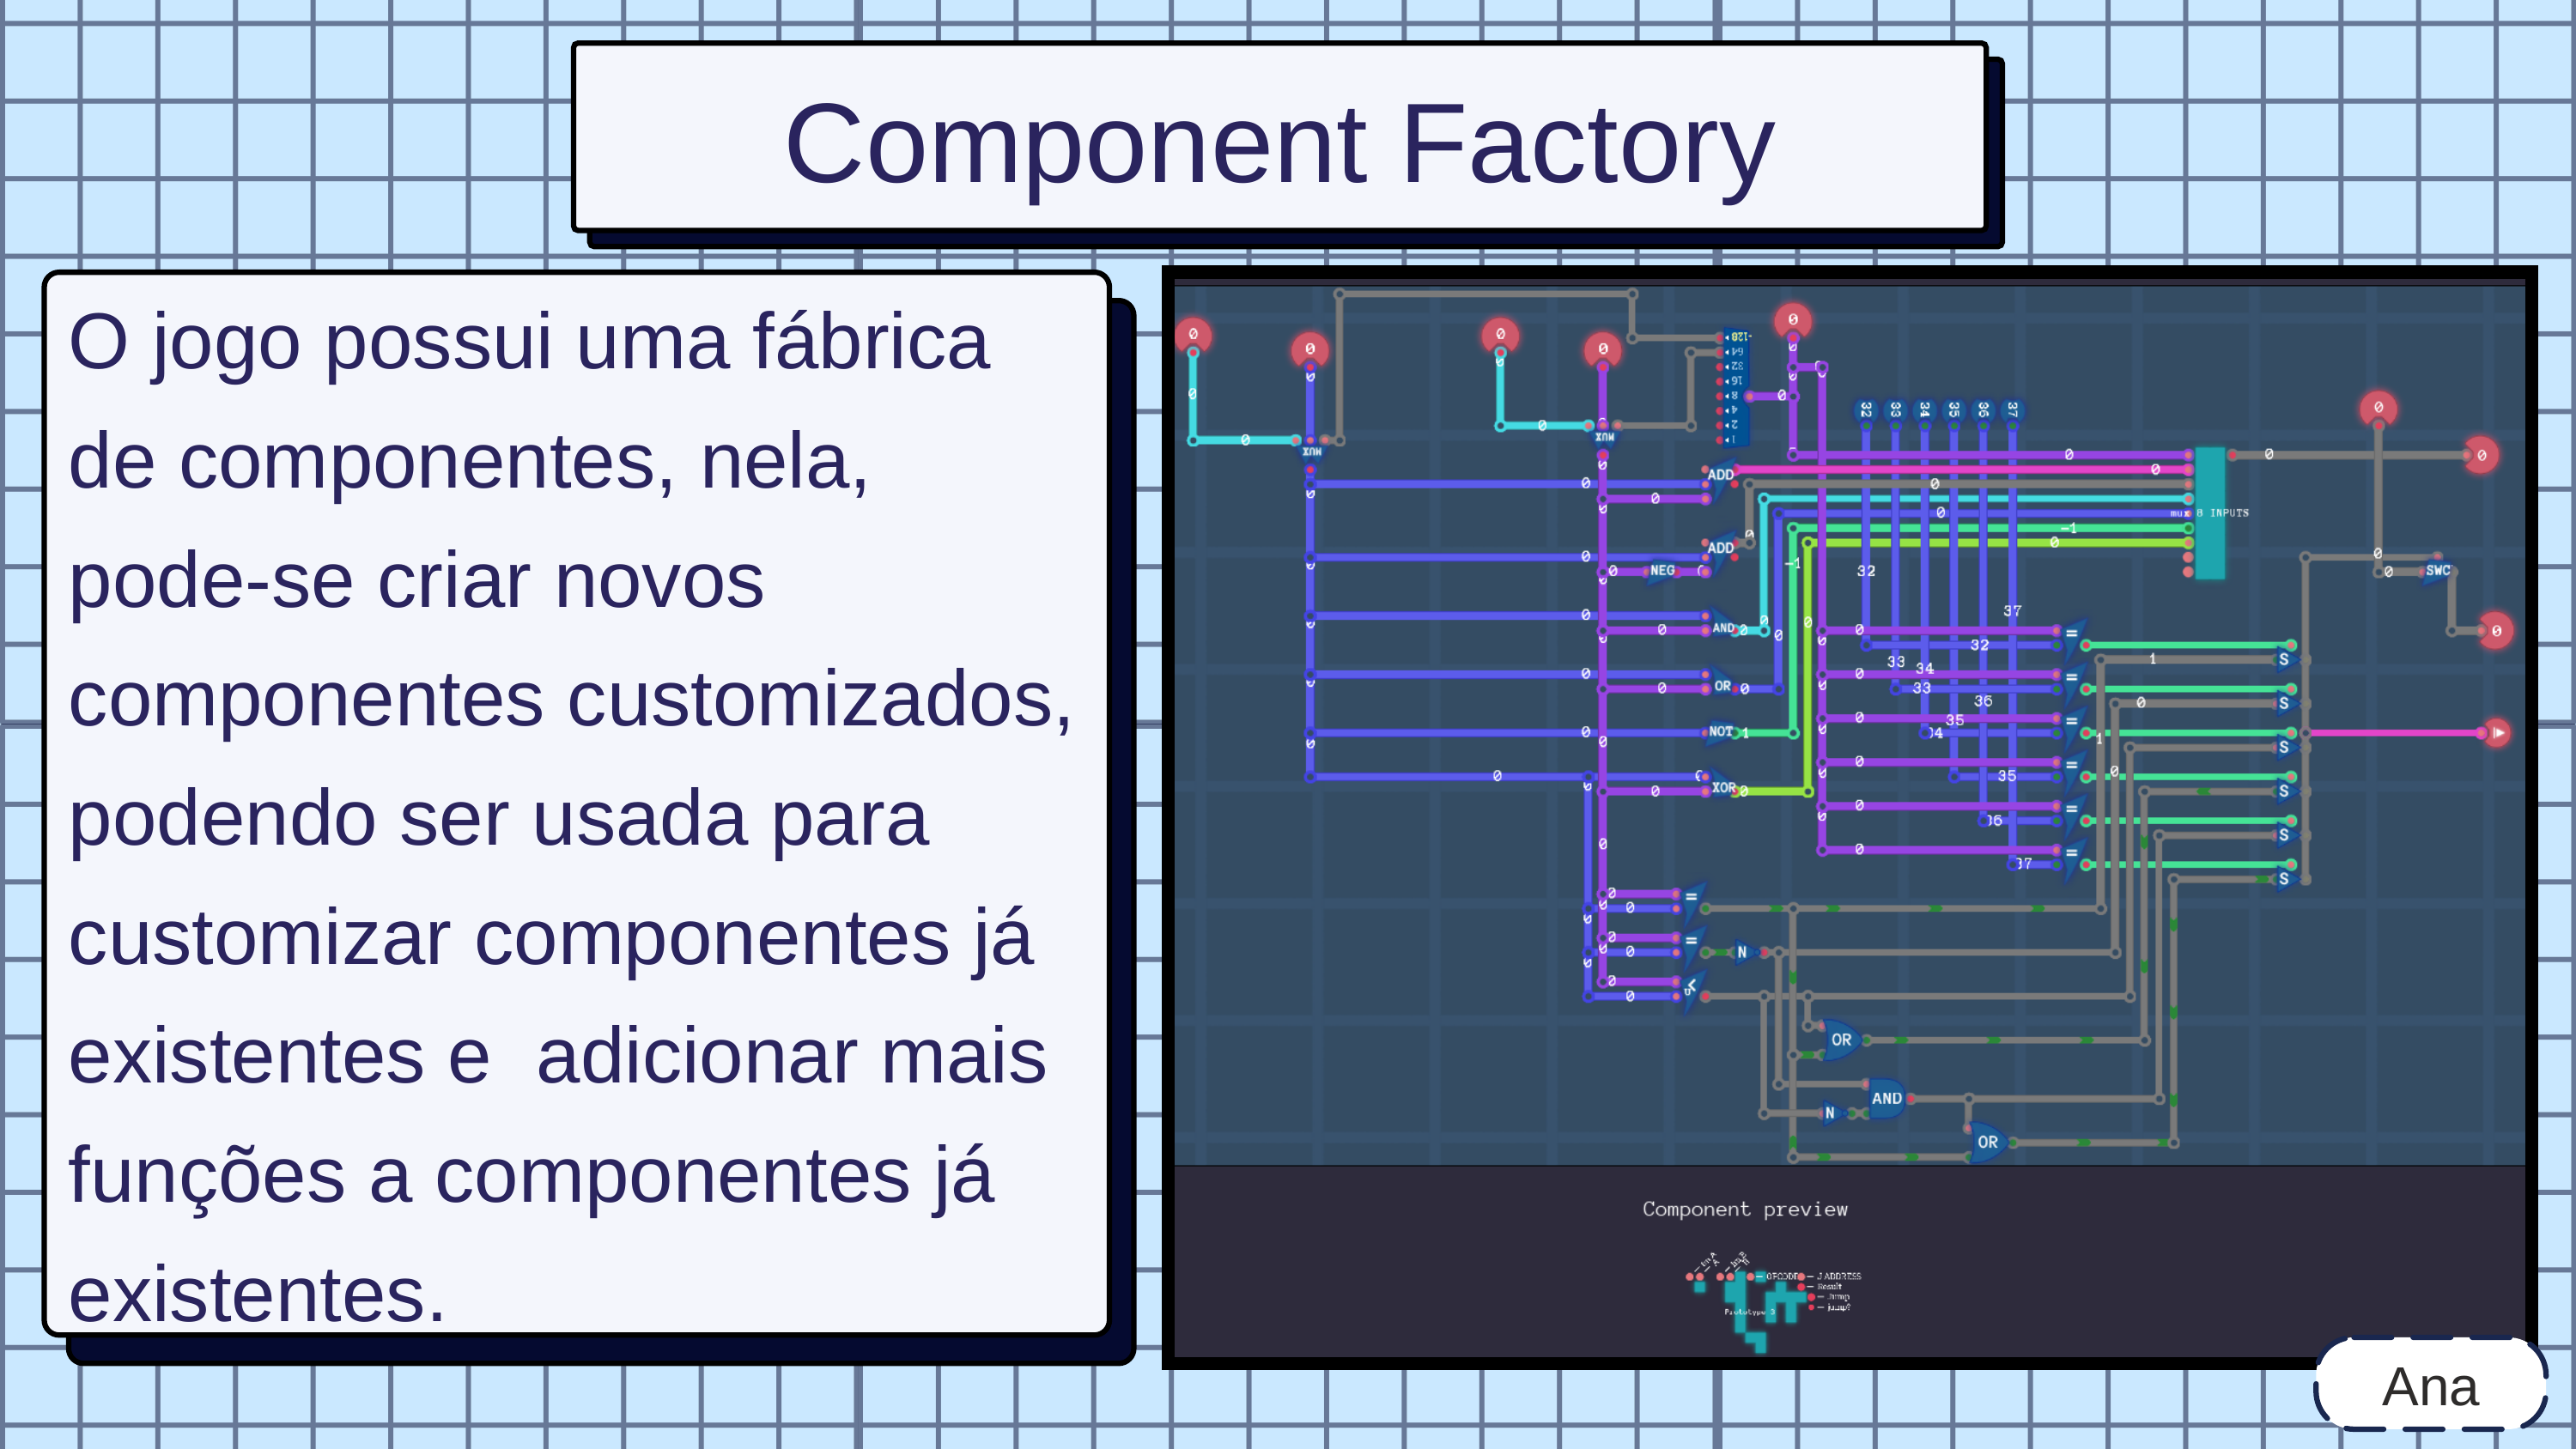

Component Factory

O jogo possui uma fábrica de componentes, nela, pode-se criar novos componentes customizados, podendo ser usada para customizar componentes já existentes e  adicionar mais funções a componentes já existentes.

Ana